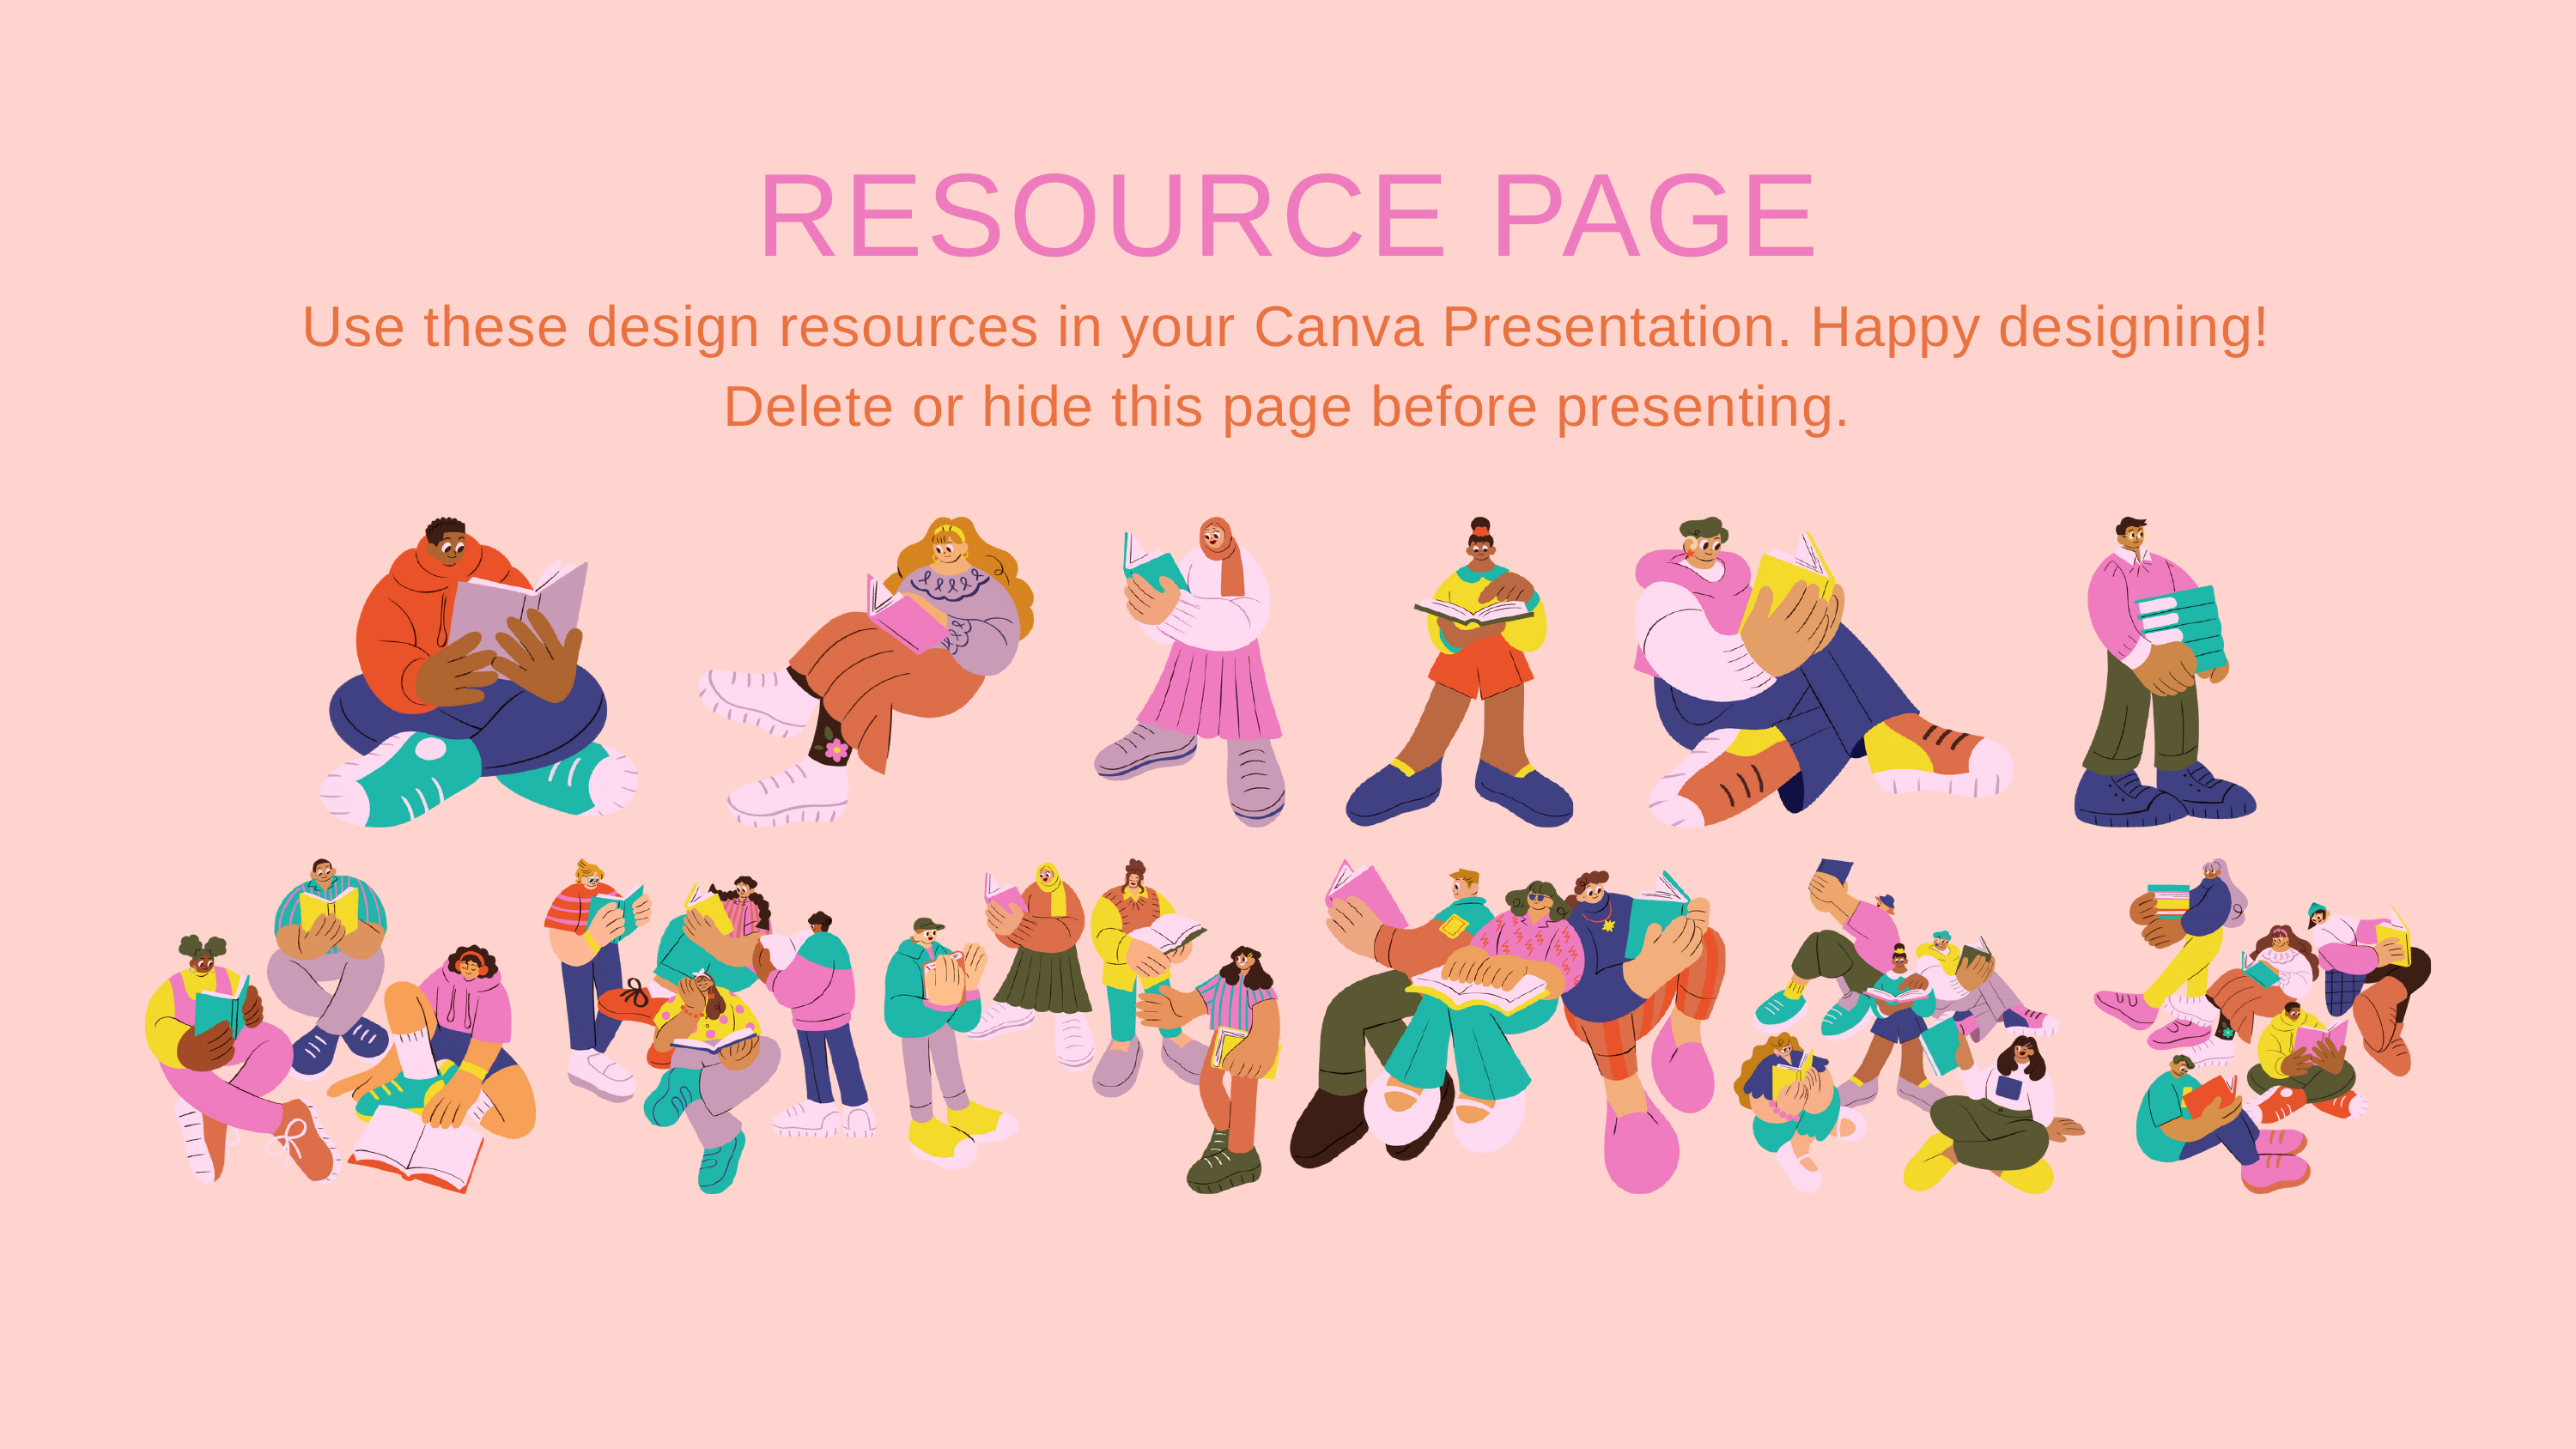

RESOURCE PAGE
Use these design resources in your Canva Presentation. Happy designing! Delete or hide this page before presenting.